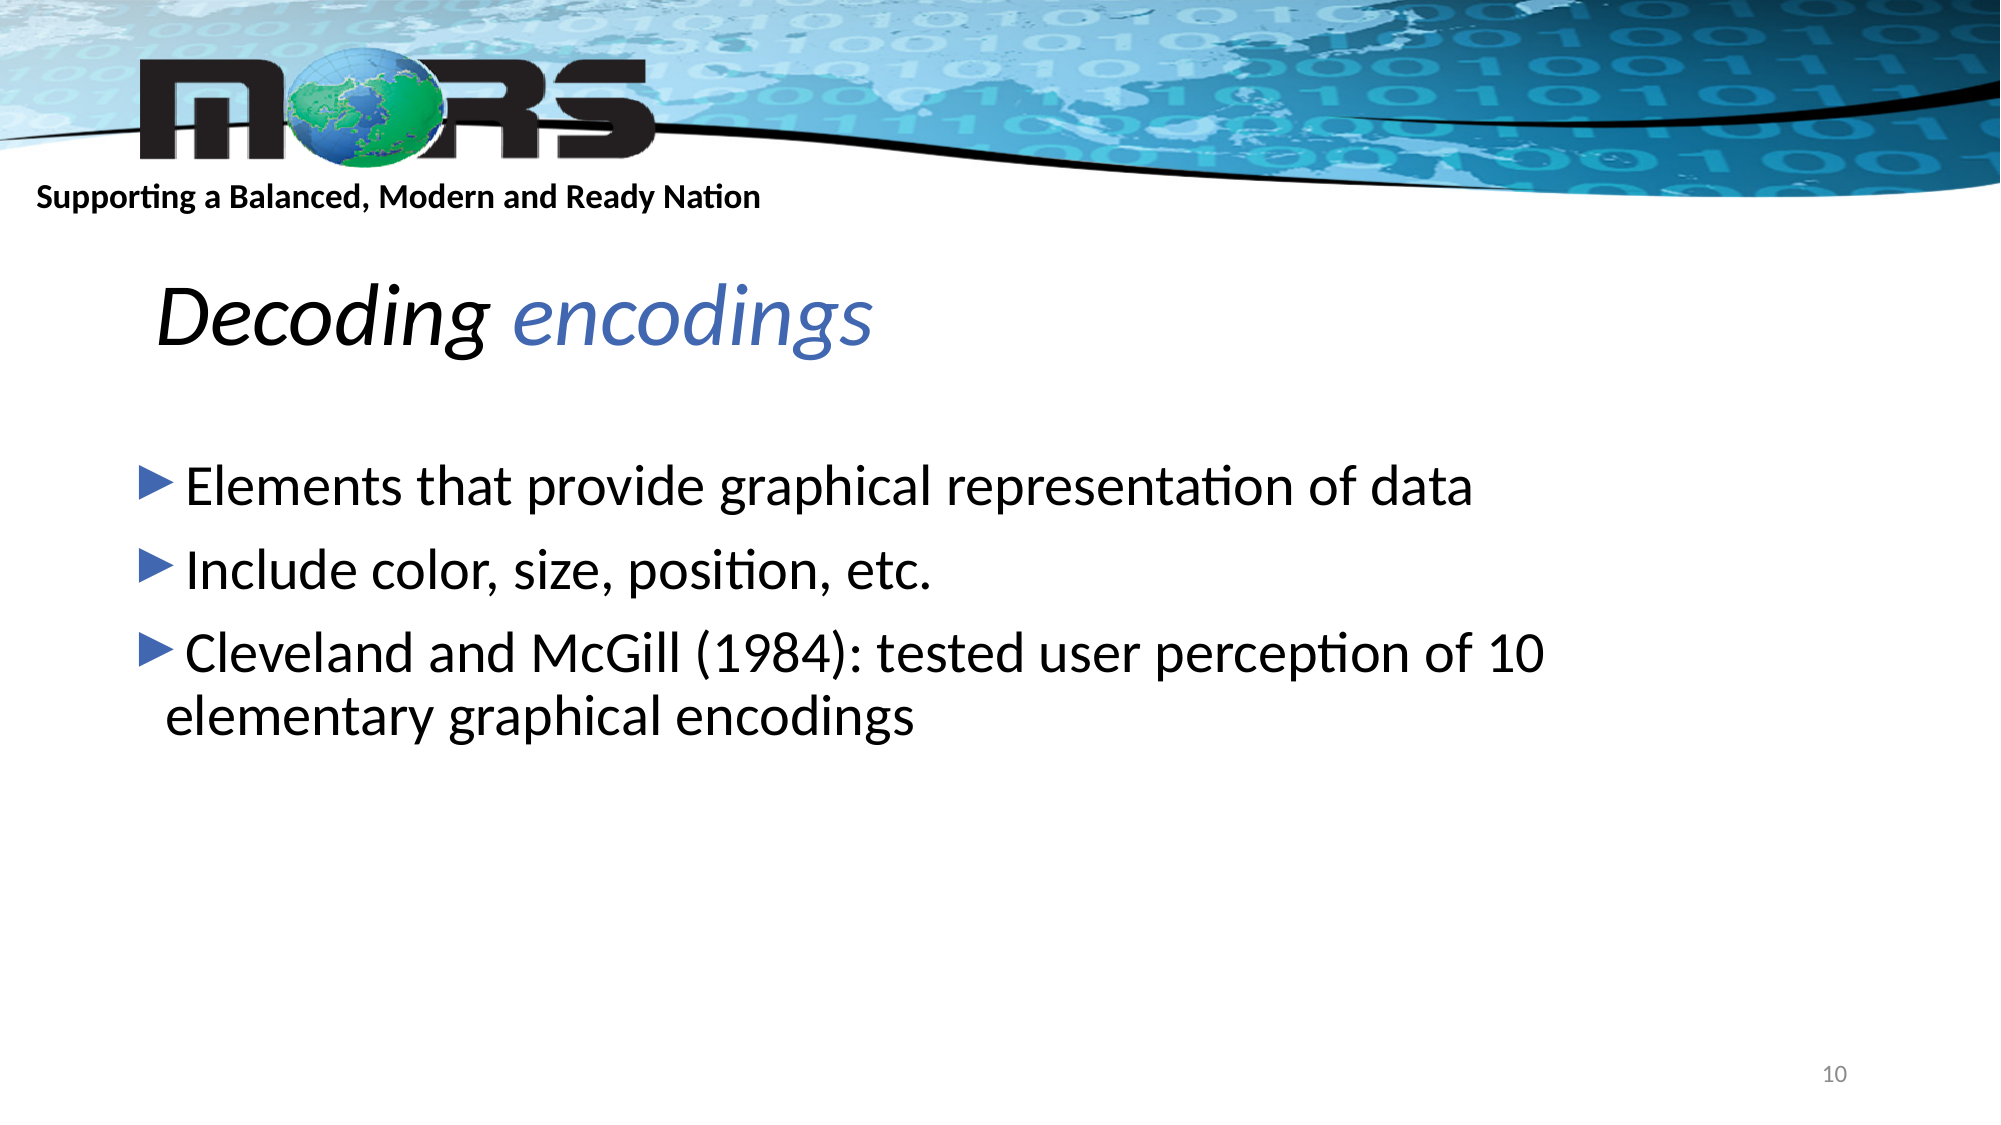

# Decoding encodings
Elements that provide graphical representation of data
Include color, size, position, etc.
Cleveland and McGill (1984): tested user perception of 10 elementary graphical encodings

10